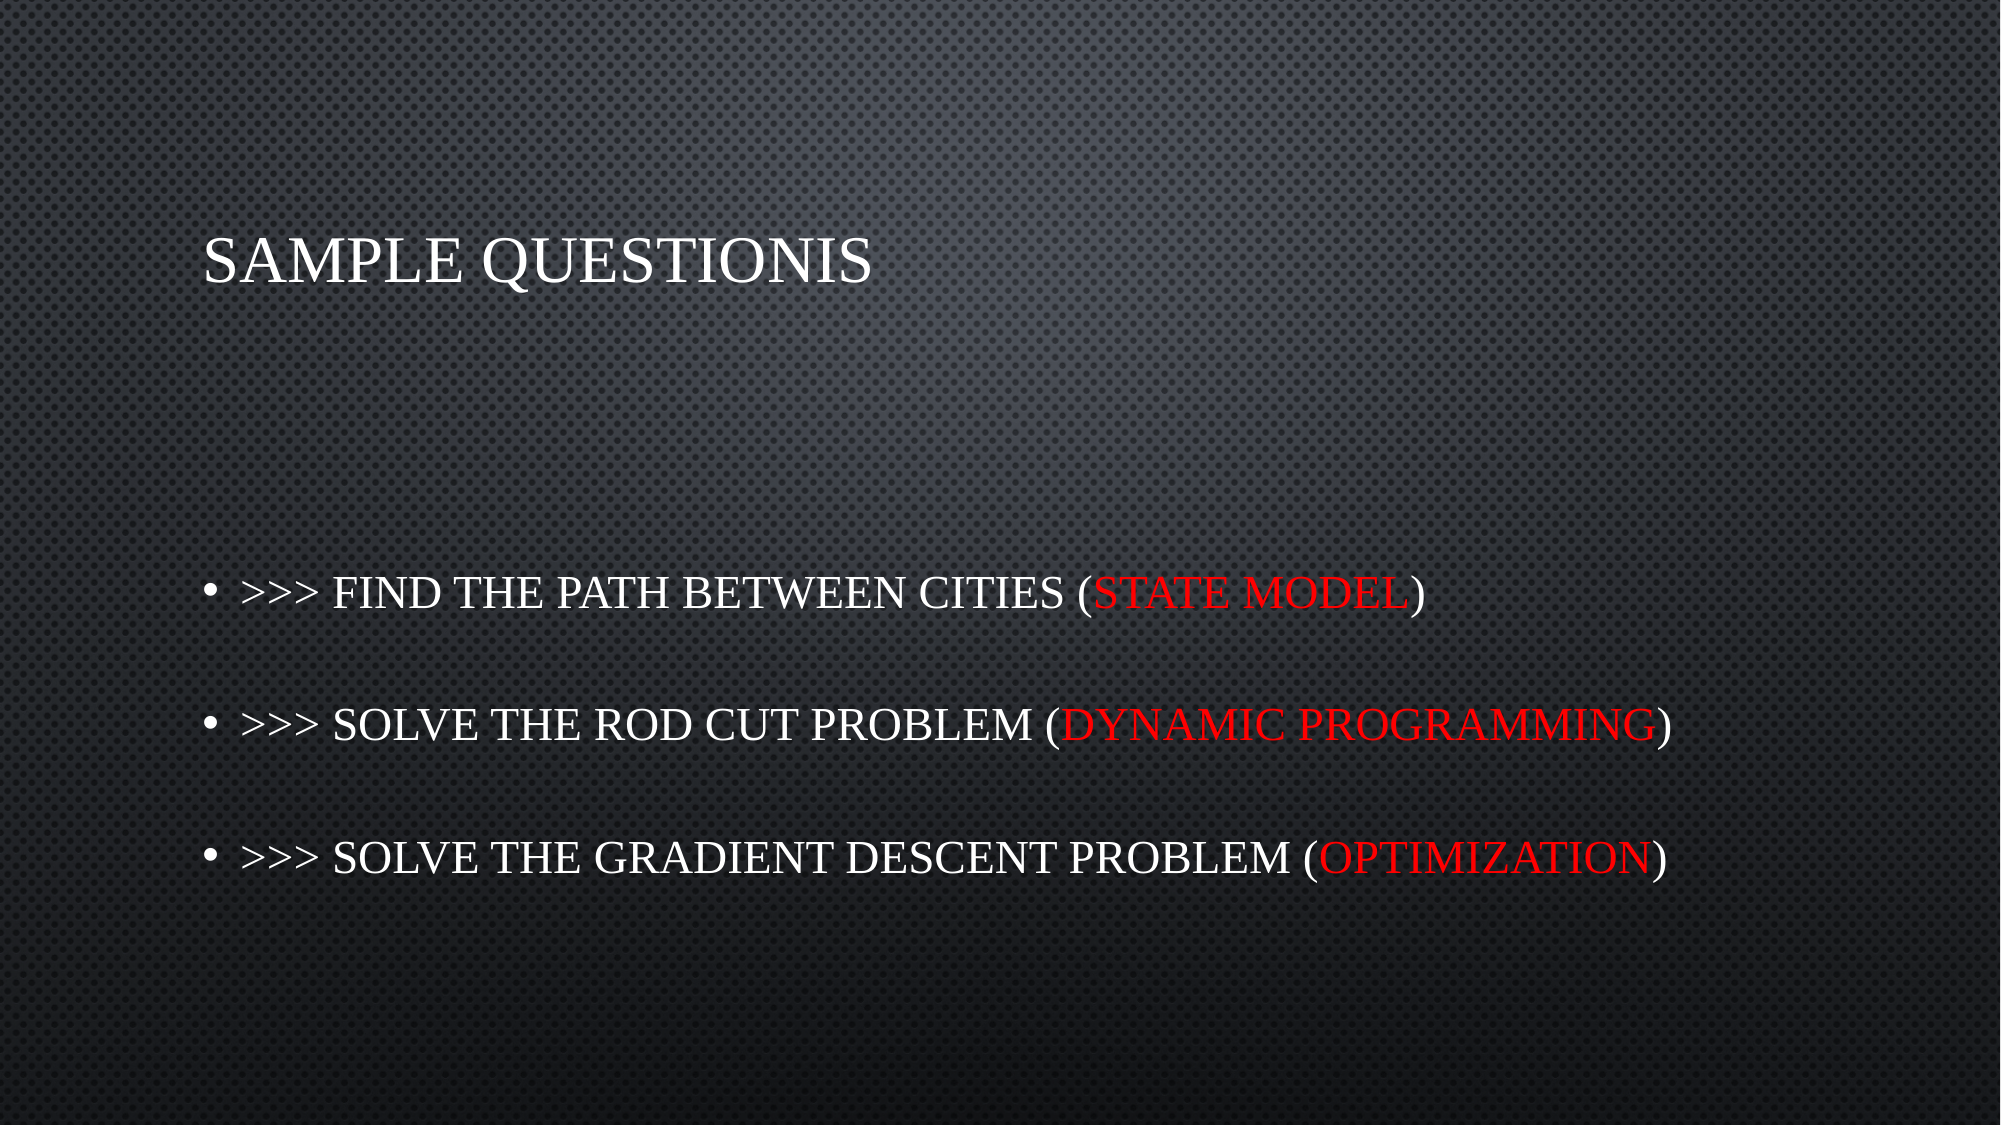

# Sample questionis
>>> FIND the path between cities (state model)
>>> solve the rod cut problem (dynamic programming)
>>> solve the gradient descent problem (optimization)